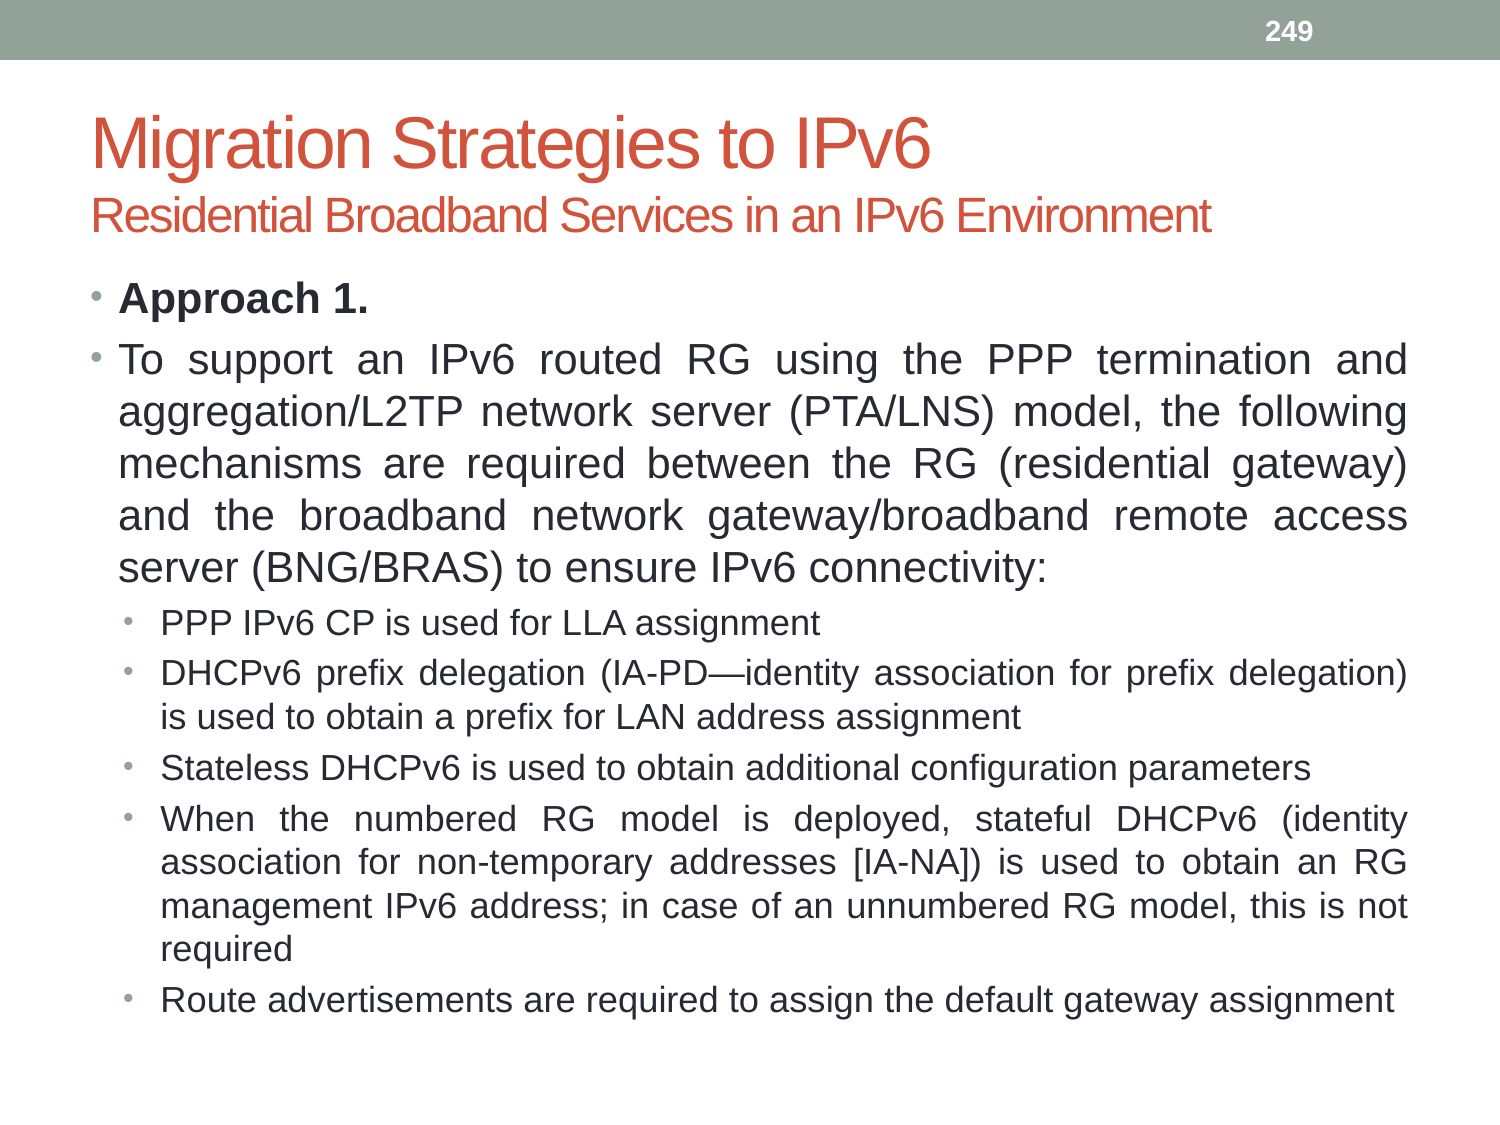

249
# Migration Strategies to IPv6 Residential Broadband Services in an IPv6 Environment
Approach 1.
To support an IPv6 routed RG using the PPP termination and aggregation/L2TP network server (PTA/LNS) model, the following mechanisms are required between the RG (residential gateway) and the broadband network gateway/broadband remote access server (BNG/BRAS) to ensure IPv6 connectivity:
PPP IPv6 CP is used for LLA assignment
DHCPv6 prefix delegation (IA-PD—identity association for prefix delegation) is used to obtain a prefix for LAN address assignment
Stateless DHCPv6 is used to obtain additional configuration parameters
When the numbered RG model is deployed, stateful DHCPv6 (identity association for non-temporary addresses [IA-NA]) is used to obtain an RG management IPv6 address; in case of an unnumbered RG model, this is not required
Route advertisements are required to assign the default gateway assignment